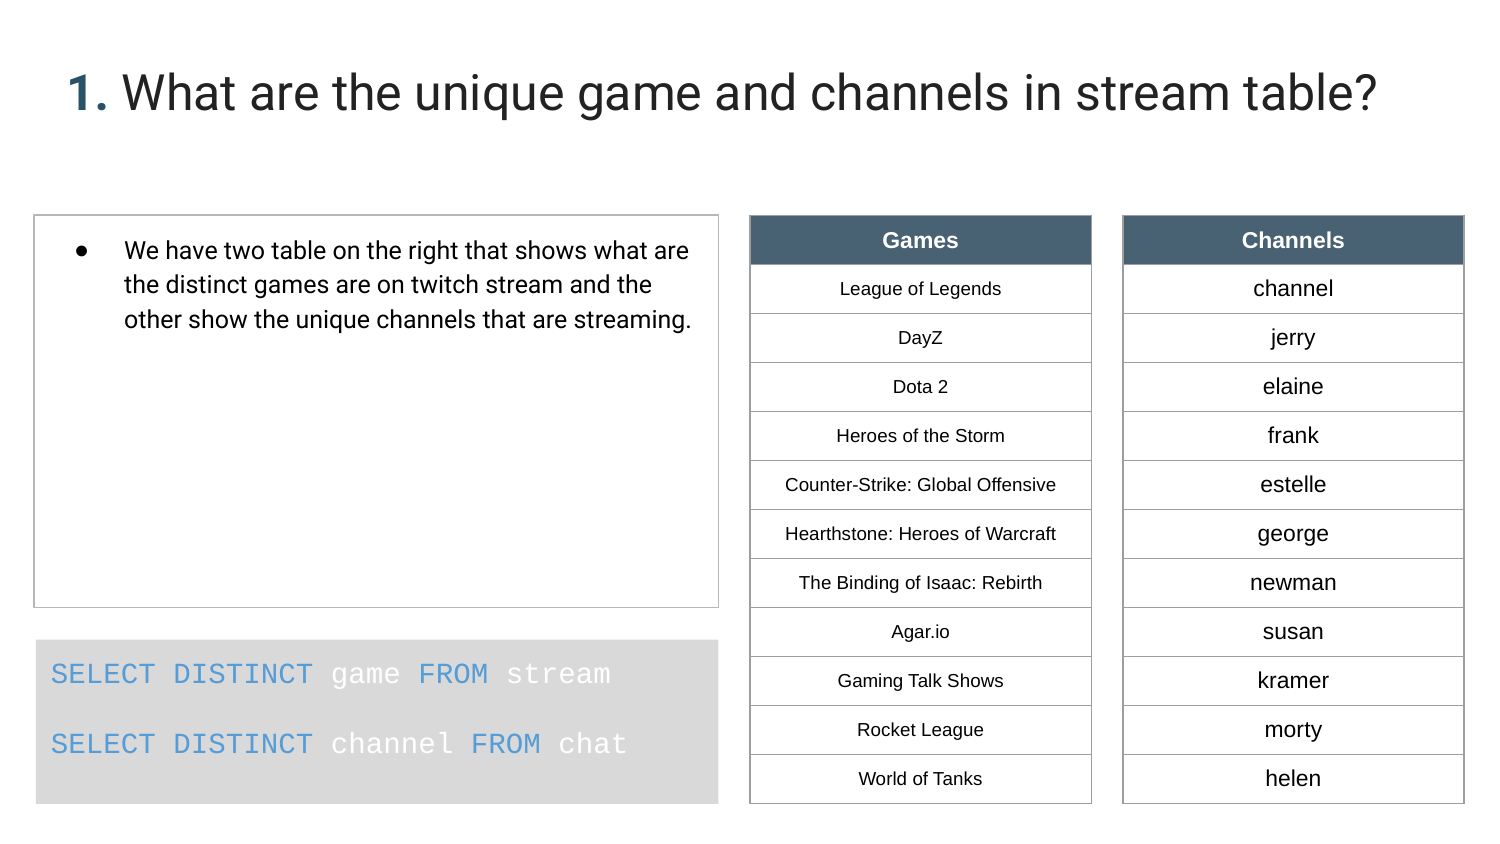

1. What are the unique game and channels in stream table?
We have two table on the right that shows what are the distinct games are on twitch stream and the other show the unique channels that are streaming.

| Games |
| --- |
| League of Legends |
| DayZ |
| Dota 2 |
| Heroes of the Storm |
| Counter-Strike: Global Offensive |
| Hearthstone: Heroes of Warcraft |
| The Binding of Isaac: Rebirth |
| Agar.io |
| Gaming Talk Shows |
| Rocket League |
| World of Tanks |
| Channels |
| --- |
| channel |
| jerry |
| elaine |
| frank |
| estelle |
| george |
| newman |
| susan |
| kramer |
| morty |
| helen |
SELECT DISTINCT game FROM stream

SELECT DISTINCT channel FROM chat